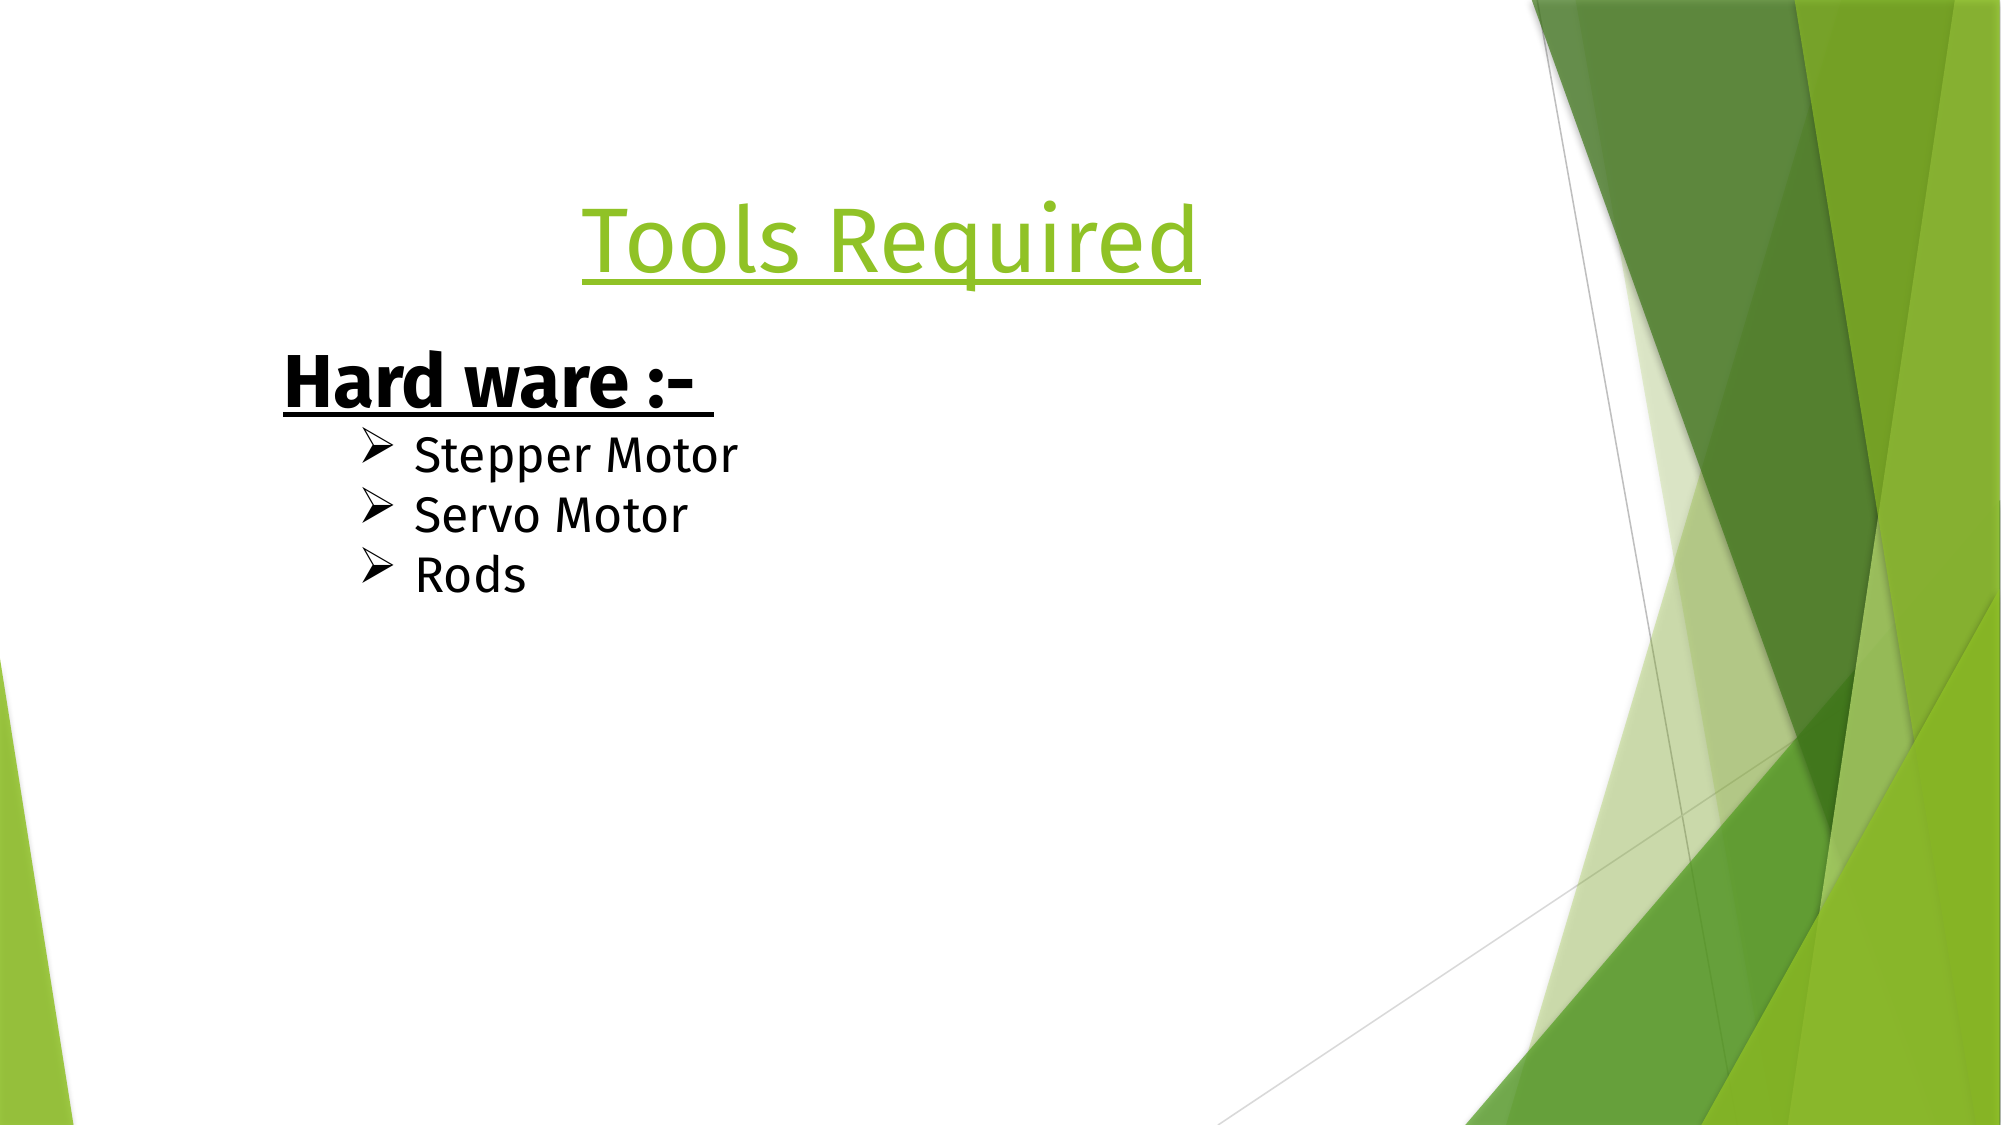

Tools Required
Hard ware :-
Stepper Motor
Servo Motor
Rods